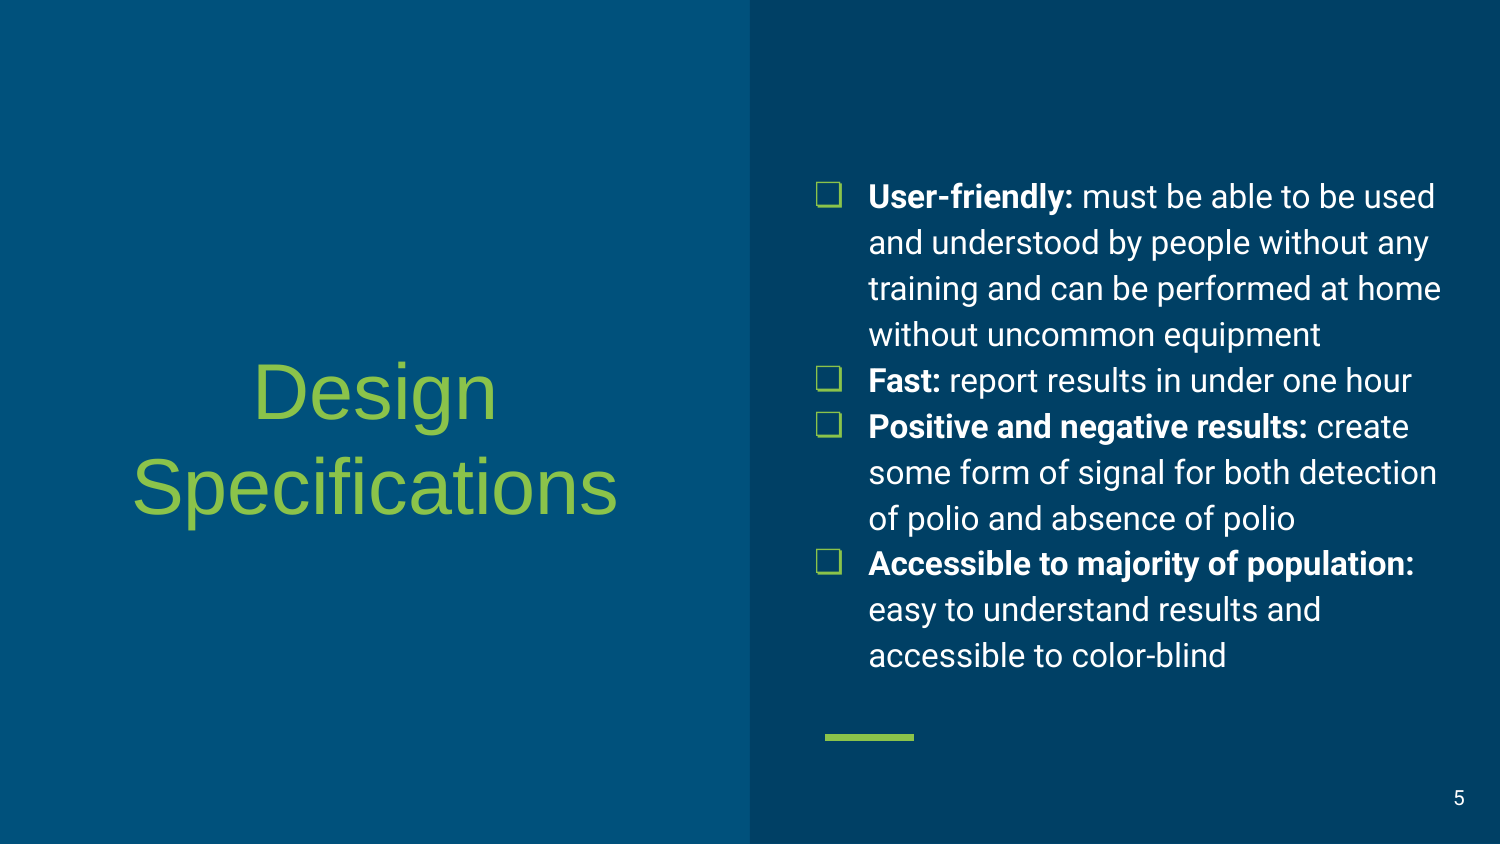

User-friendly: must be able to be used and understood by people without any training and can be performed at home without uncommon equipment
Fast: report results in under one hour
Positive and negative results: create some form of signal for both detection of polio and absence of polio
Accessible to majority of population: easy to understand results and accessible to color-blind
# Design Specifications
5